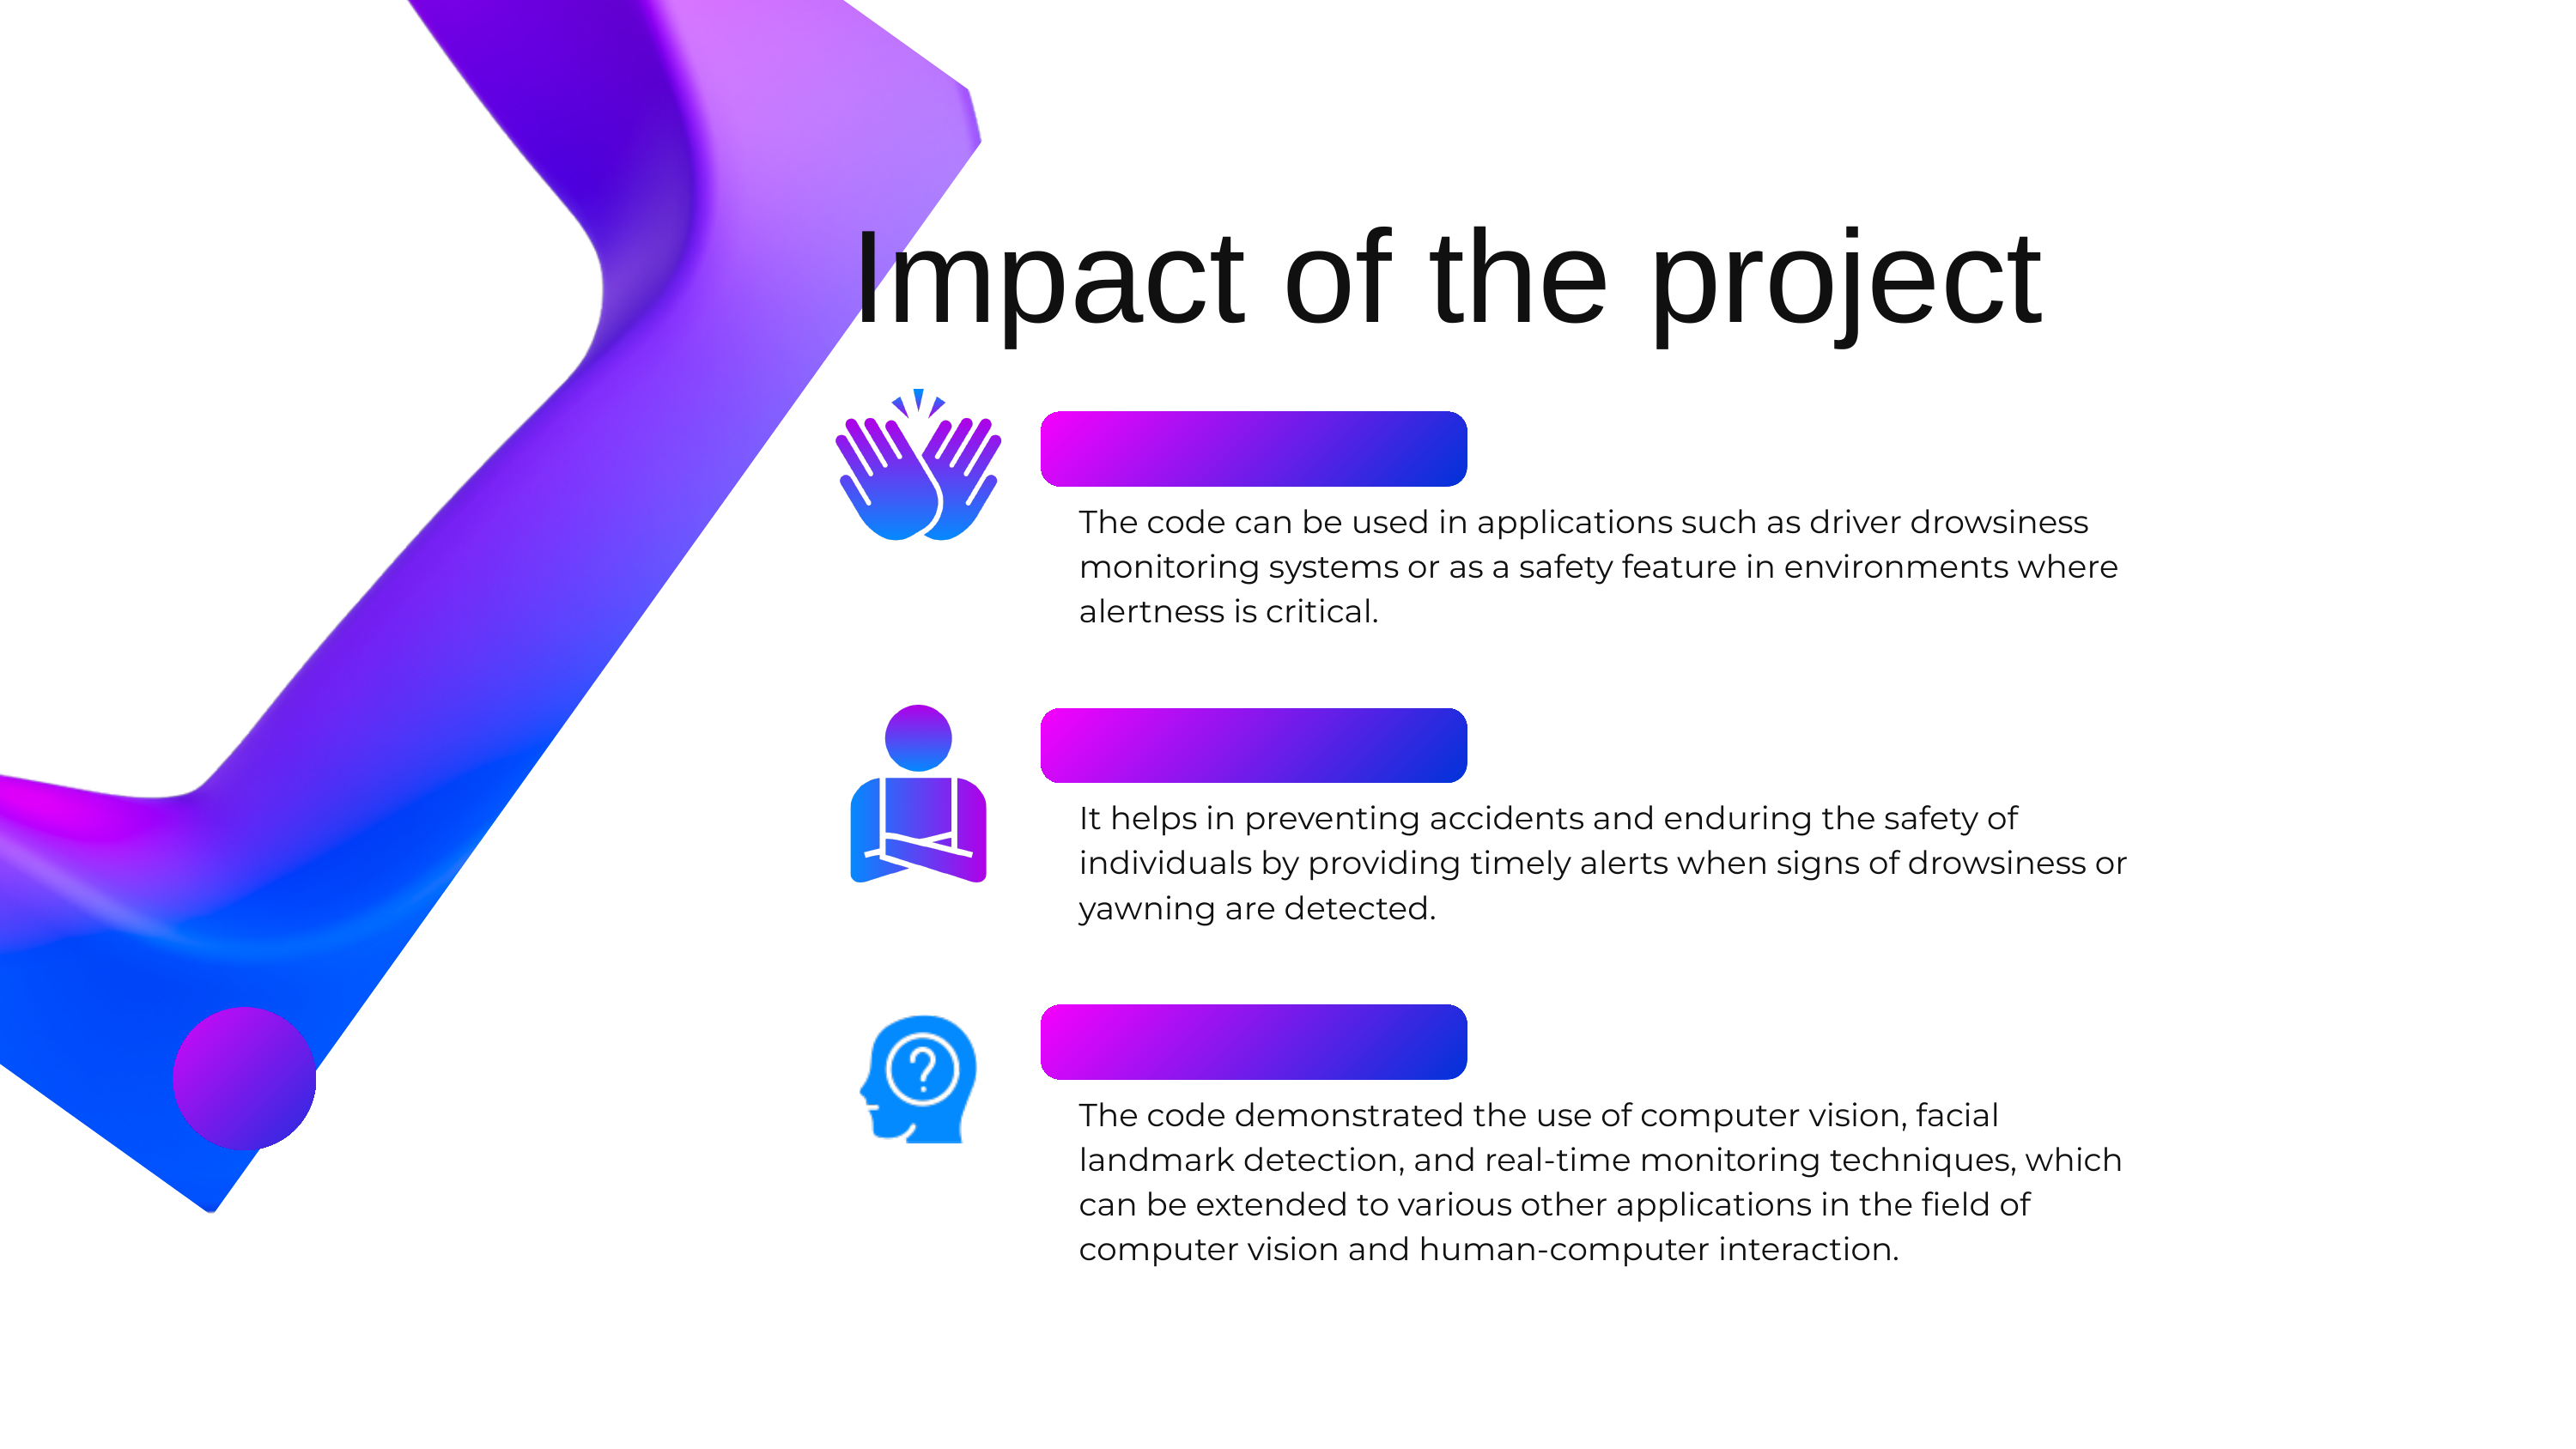

Impact of the project

1
The code can be used in applications such as driver drowsiness monitoring systems or as a safety feature in environments where alertness is critical.

2
It helps in preventing accidents and enduring the safety of individuals by providing timely alerts when signs of drowsiness or yawning are detected.

3

The code demonstrated the use of computer vision, facial landmark detection, and real-time monitoring techniques, which can be extended to various other applications in the field of computer vision and human-computer interaction.